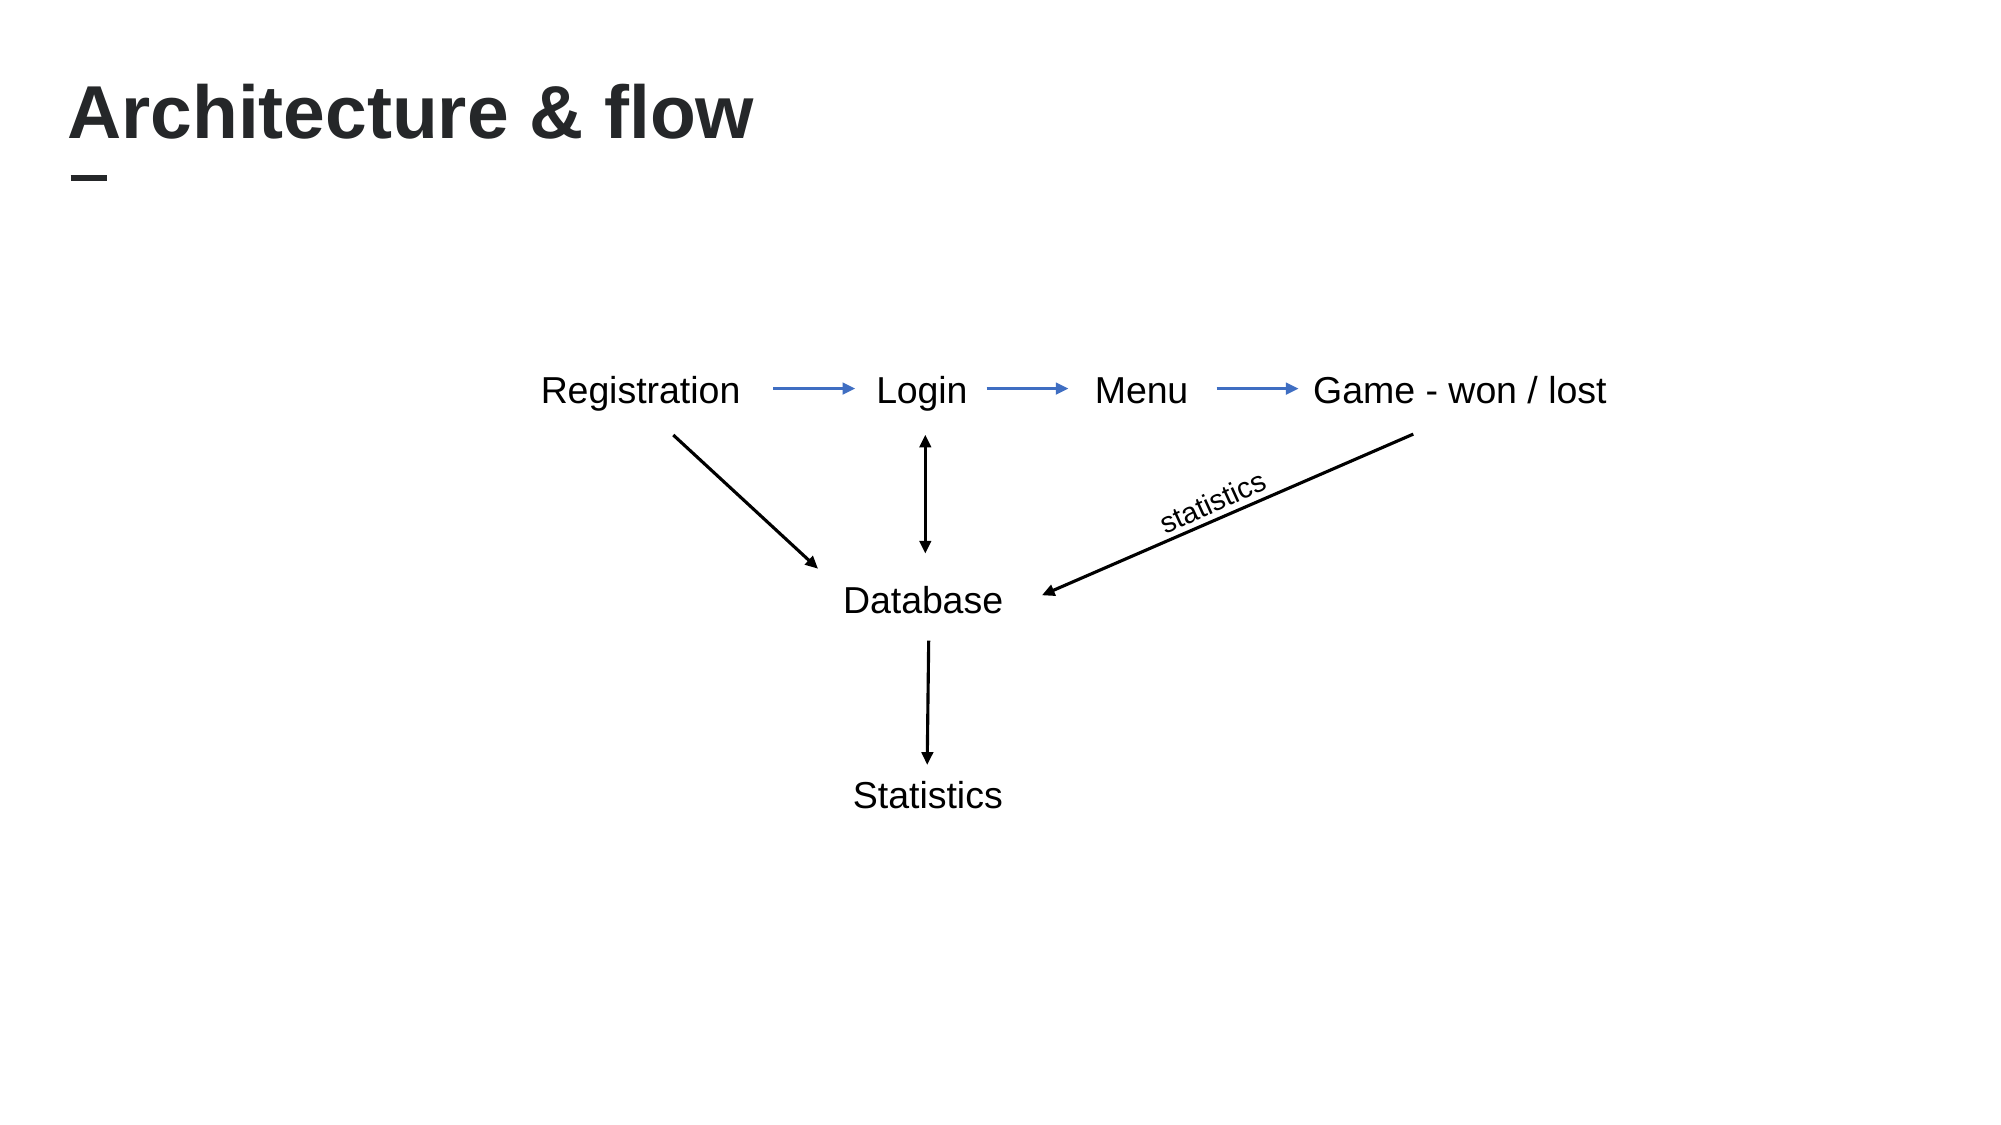

Architecture & flow
Registration
Login
Menu
Game - won / lost
statistics
Database
Statistics